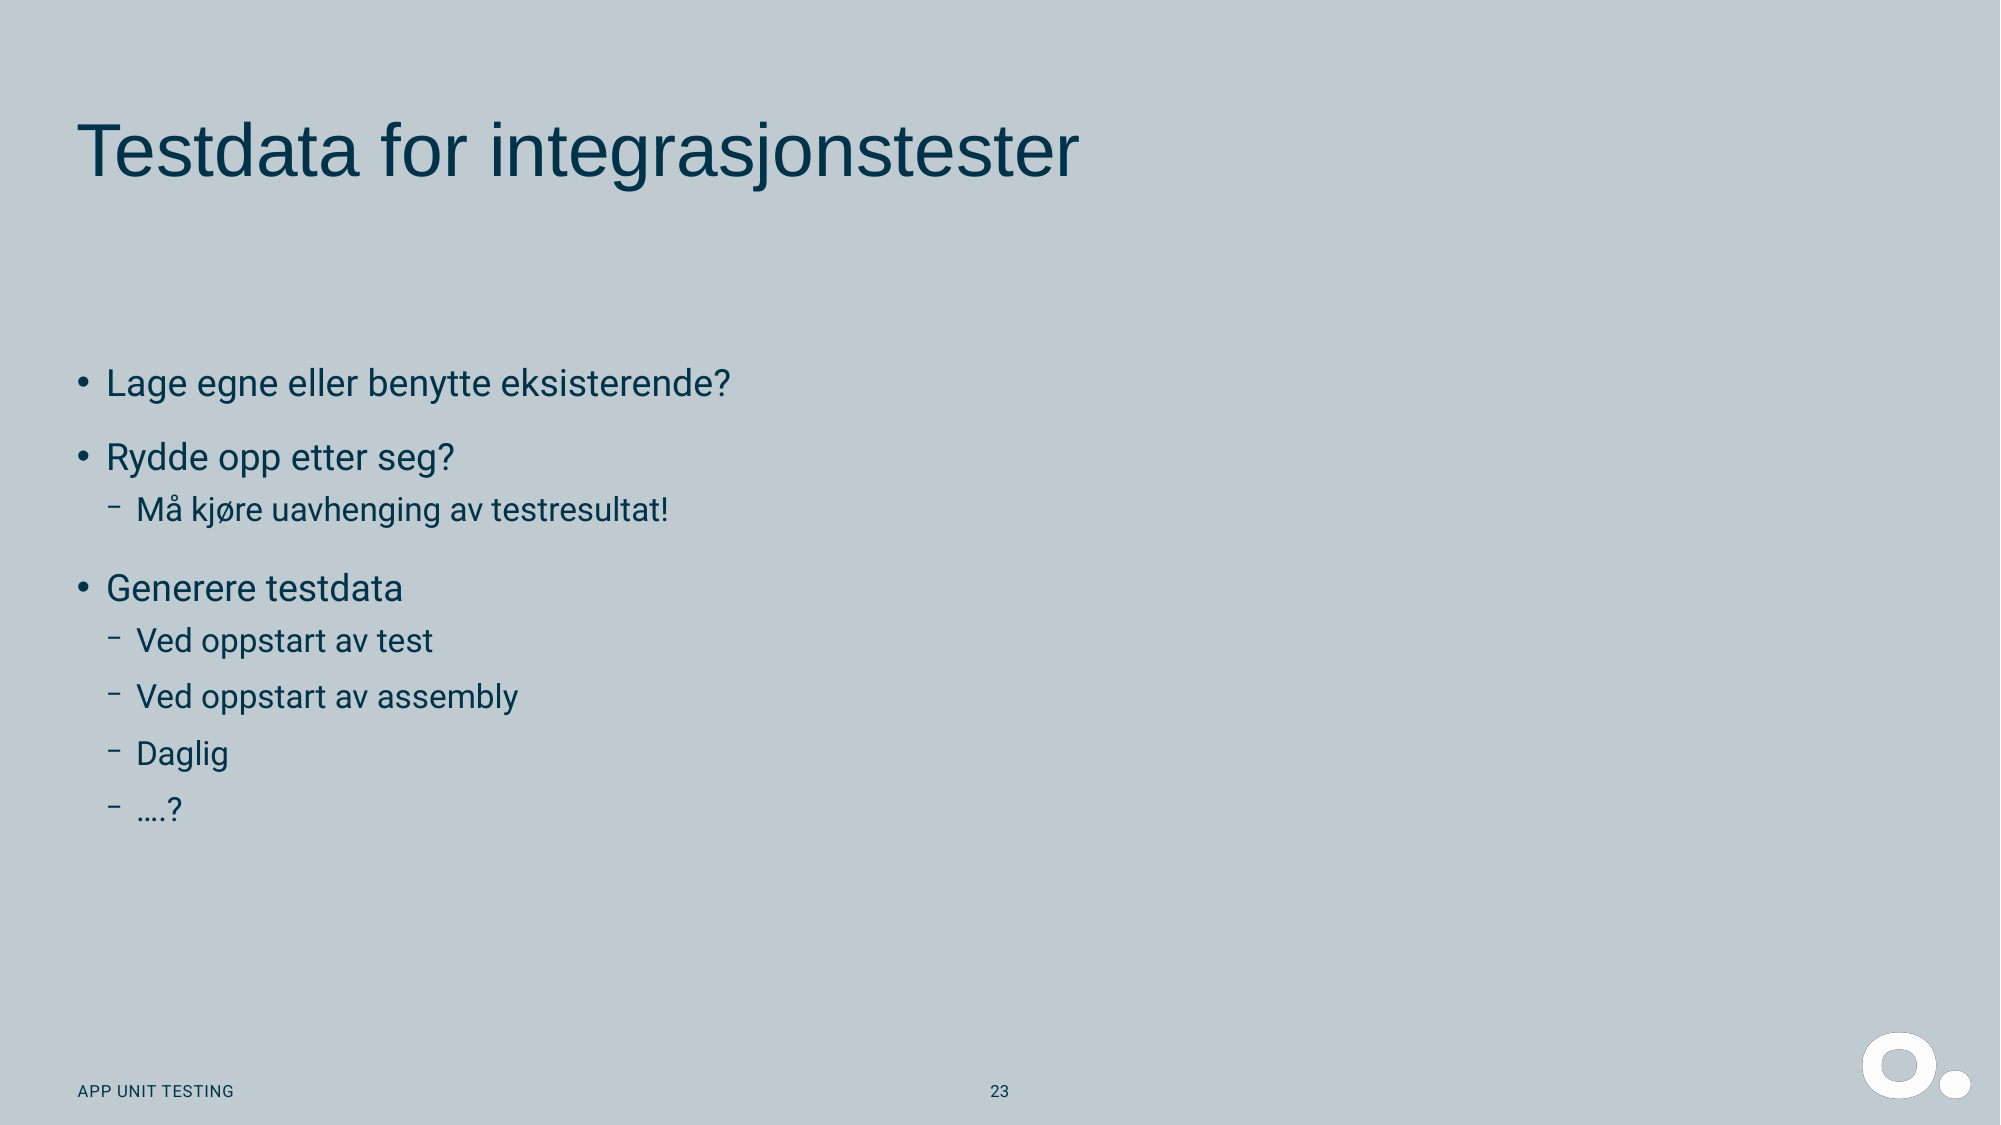

# Testdata for integrasjonstester
Lage egne eller benytte eksisterende?
Rydde opp etter seg?
Må kjøre uavhenging av testresultat!
Generere testdata
Ved oppstart av test
Ved oppstart av assembly
Daglig
….?

APP Unit testing
23